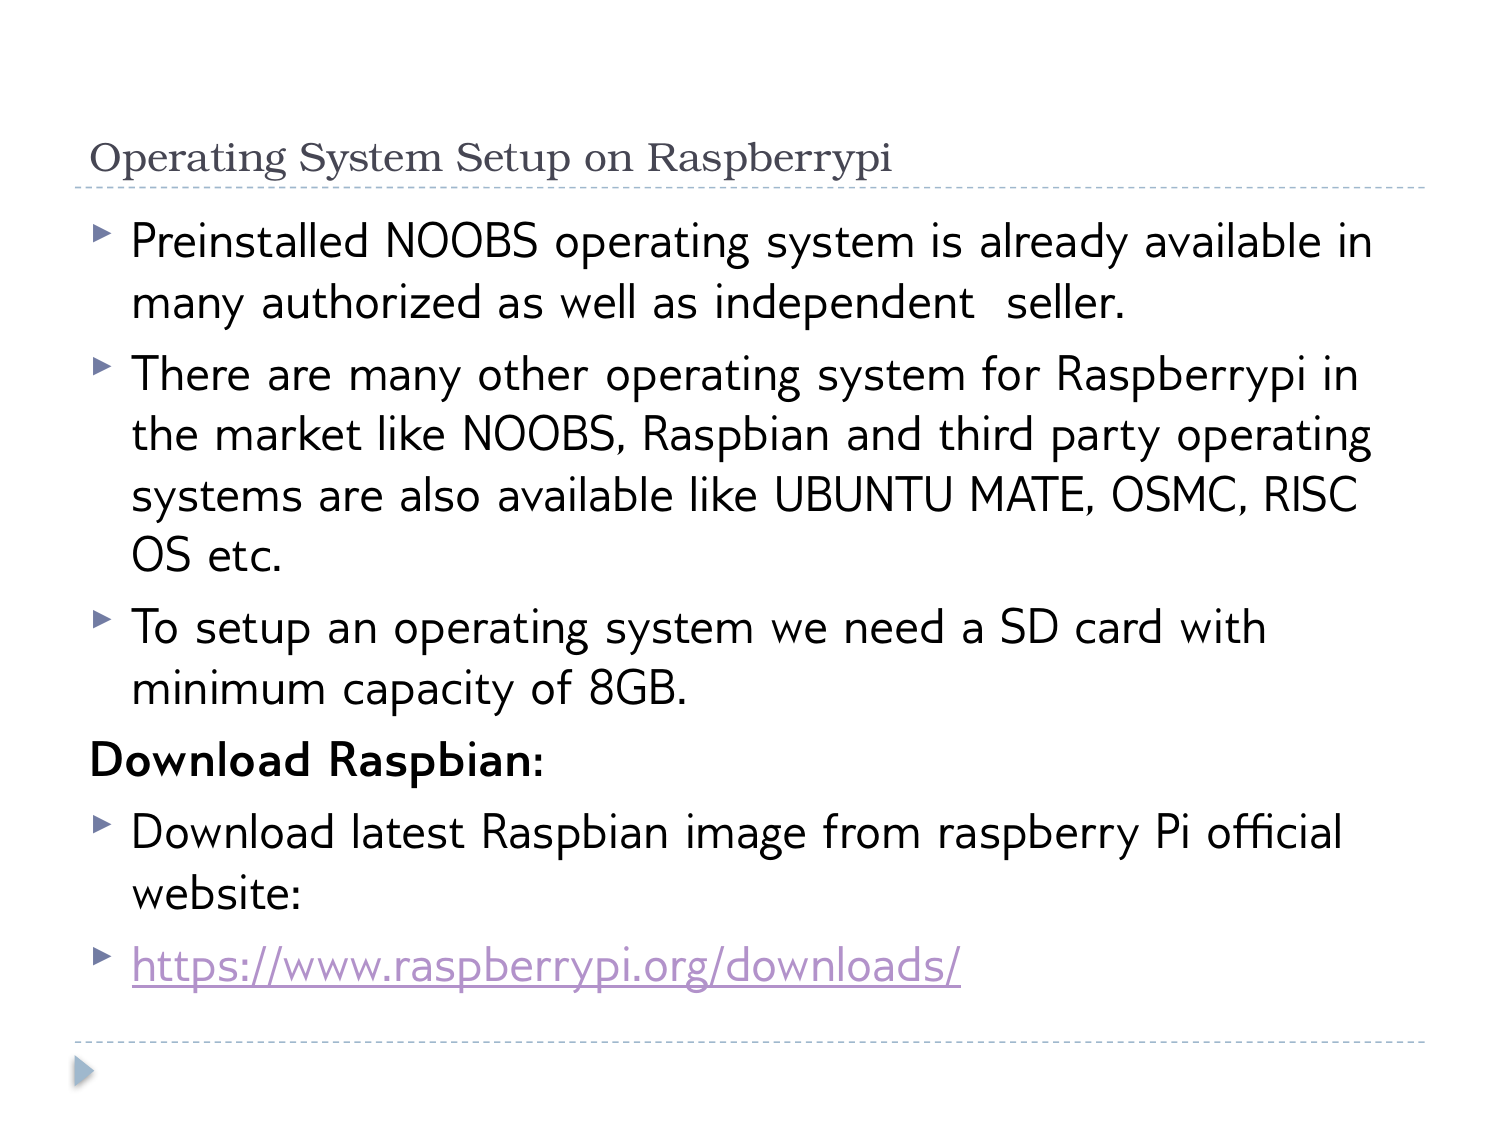

# Operating System Setup on Raspberrypi
Preinstalled NOOBS operating system is already available in many authorized as well as independent  seller.
There are many other operating system for Raspberrypi in the market like NOOBS, Raspbian and third party operating systems are also available like UBUNTU MATE, OSMC, RISC OS etc.
To setup an operating system we need a SD card with minimum capacity of 8GB.
Download Raspbian:
Download latest Raspbian image from raspberry Pi official website:
https://www.raspberrypi.org/downloads/